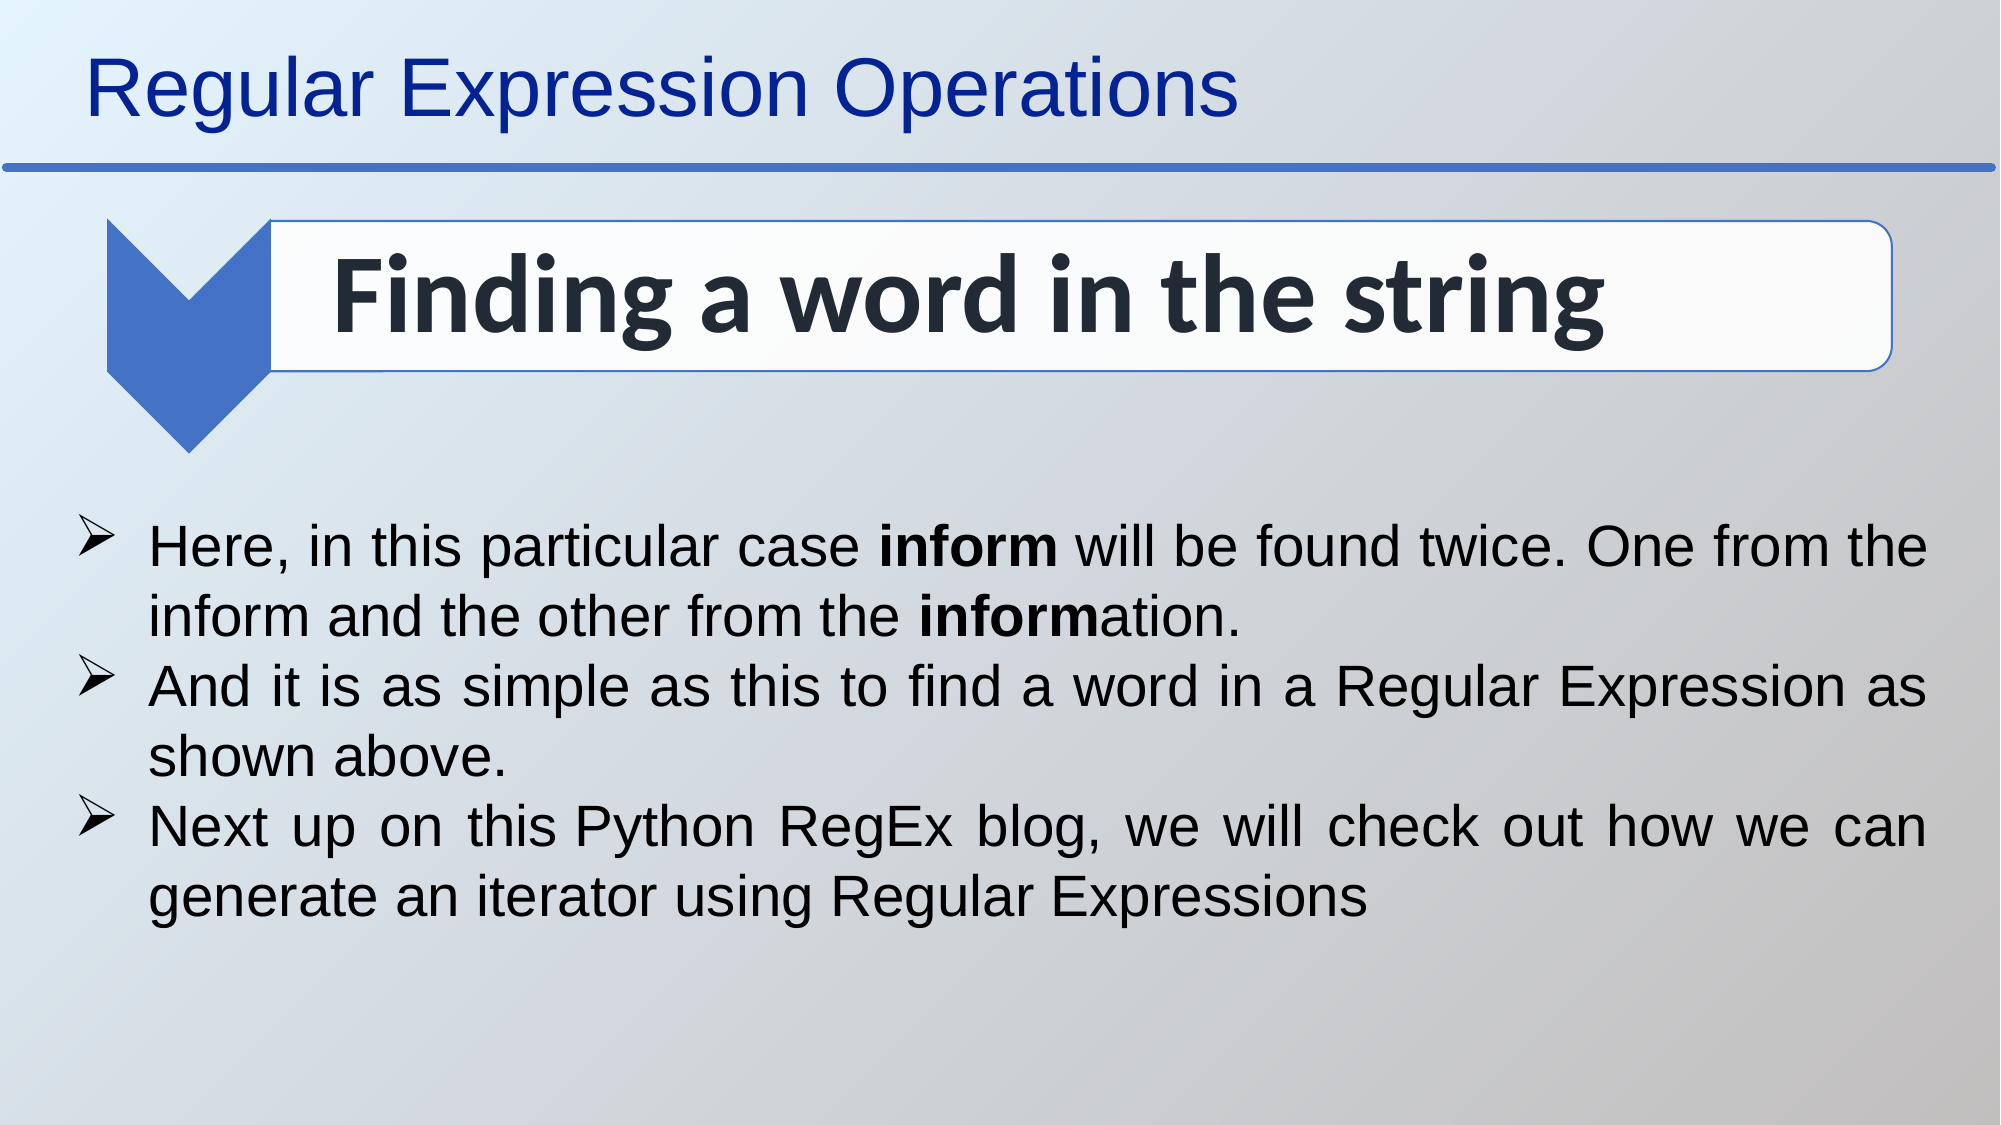

Regular Expression Operations

Finding a word in the string
Here, in this particular case inform will be found twice. One from the inform and the other from the information.
And it is as simple as this to find a word in a Regular Expression as shown above.
Next up on this Python RegEx blog, we will check out how we can generate an iterator using Regular Expressions